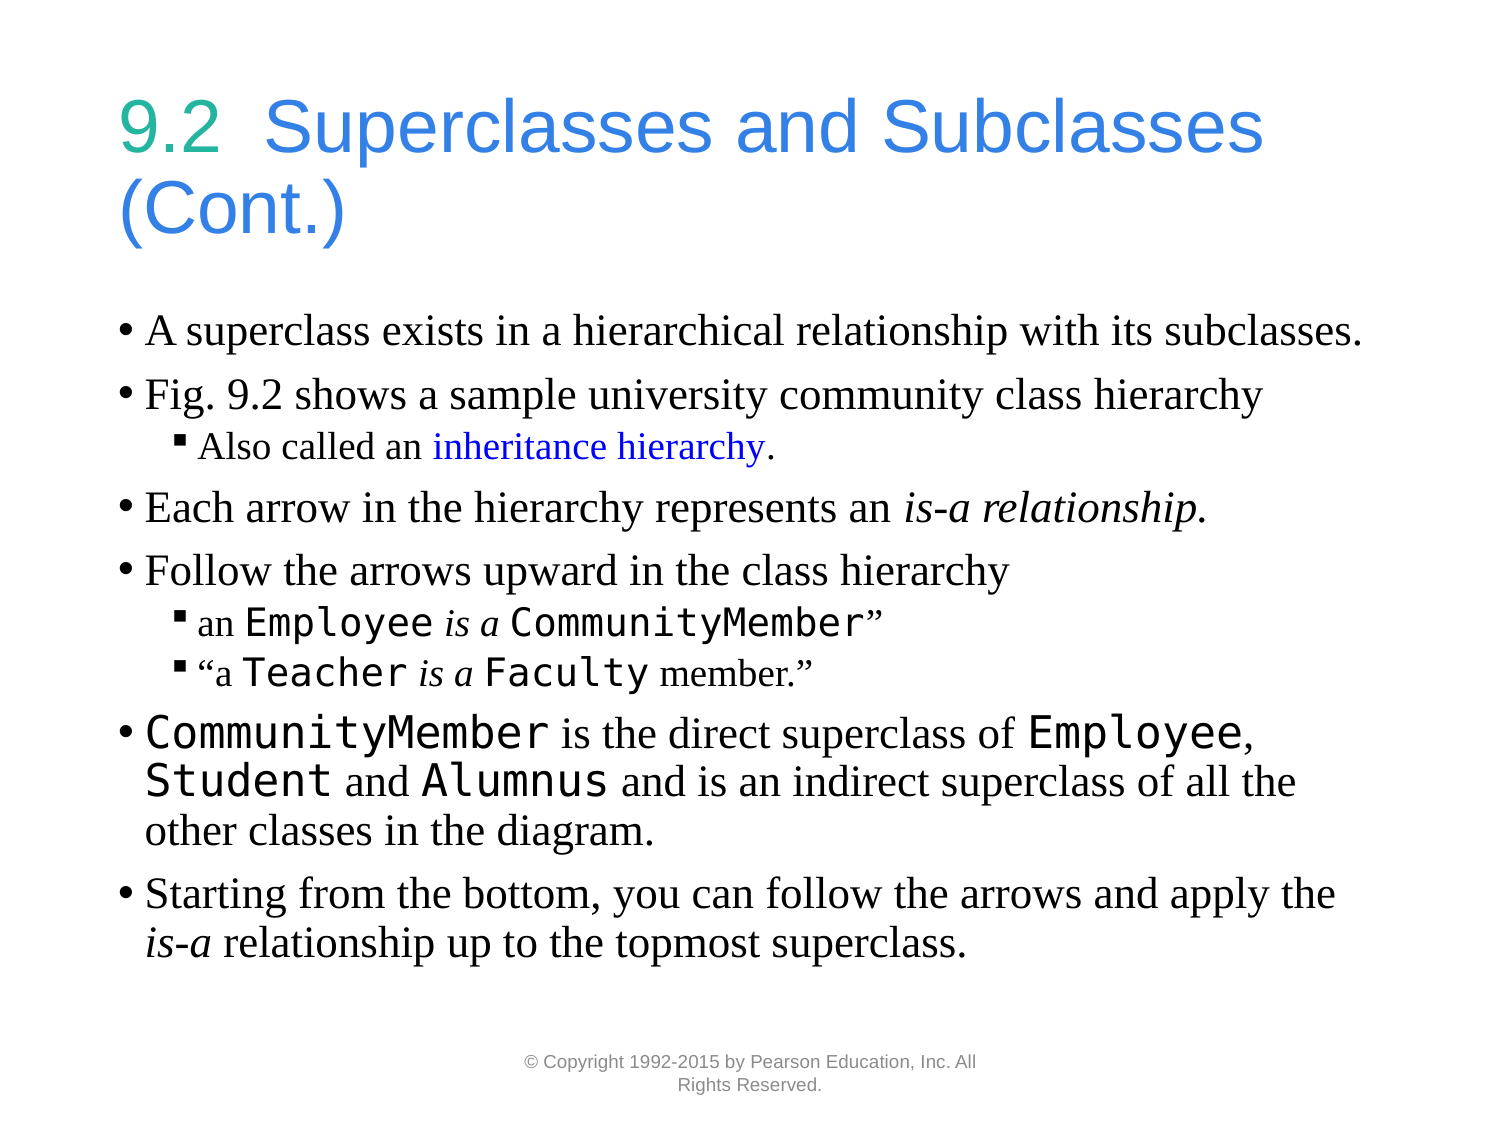

# 9.2  Superclasses and Subclasses (Cont.)
A superclass exists in a hierarchical relationship with its subclasses.
Fig. 9.2 shows a sample university community class hierarchy
Also called an inheritance hierarchy.
Each arrow in the hierarchy represents an is-a relationship.
Follow the arrows upward in the class hierarchy
an Employee is a CommunityMember”
“a Teacher is a Faculty member.”
CommunityMember is the direct superclass of Employee, Student and Alumnus and is an indirect superclass of all the other classes in the diagram.
Starting from the bottom, you can follow the arrows and apply the is-a relationship up to the topmost superclass.
© Copyright 1992-2015 by Pearson Education, Inc. All Rights Reserved.